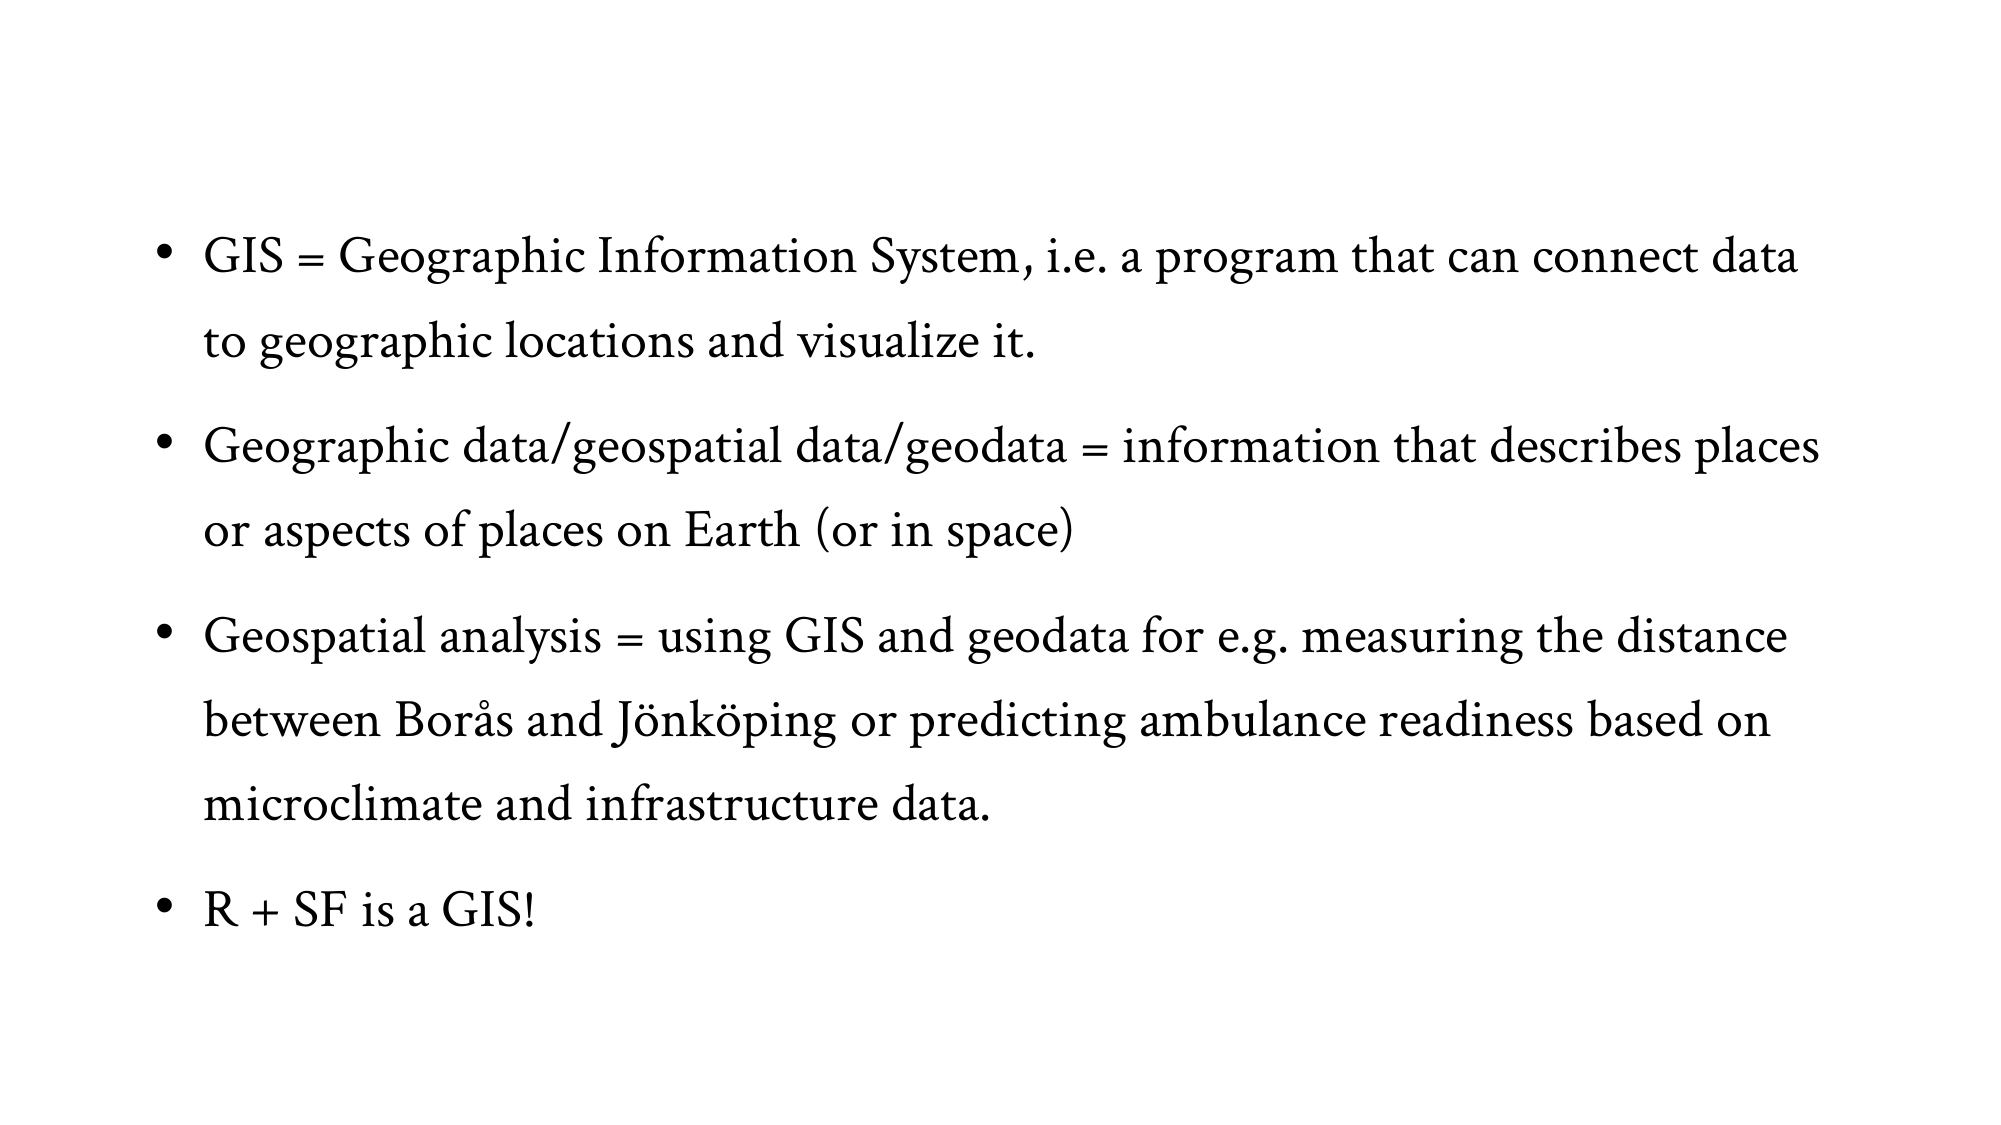

GIS = Geographic Information System, i.e. a program that can connect data to geographic locations and visualize it.
Geographic data/geospatial data/geodata = information that describes places or aspects of places on Earth (or in space)
Geospatial analysis = using GIS and geodata for e.g. measuring the distance between Borås and Jönköping or predicting ambulance readiness based on microclimate and infrastructure data.
R + SF is a GIS!